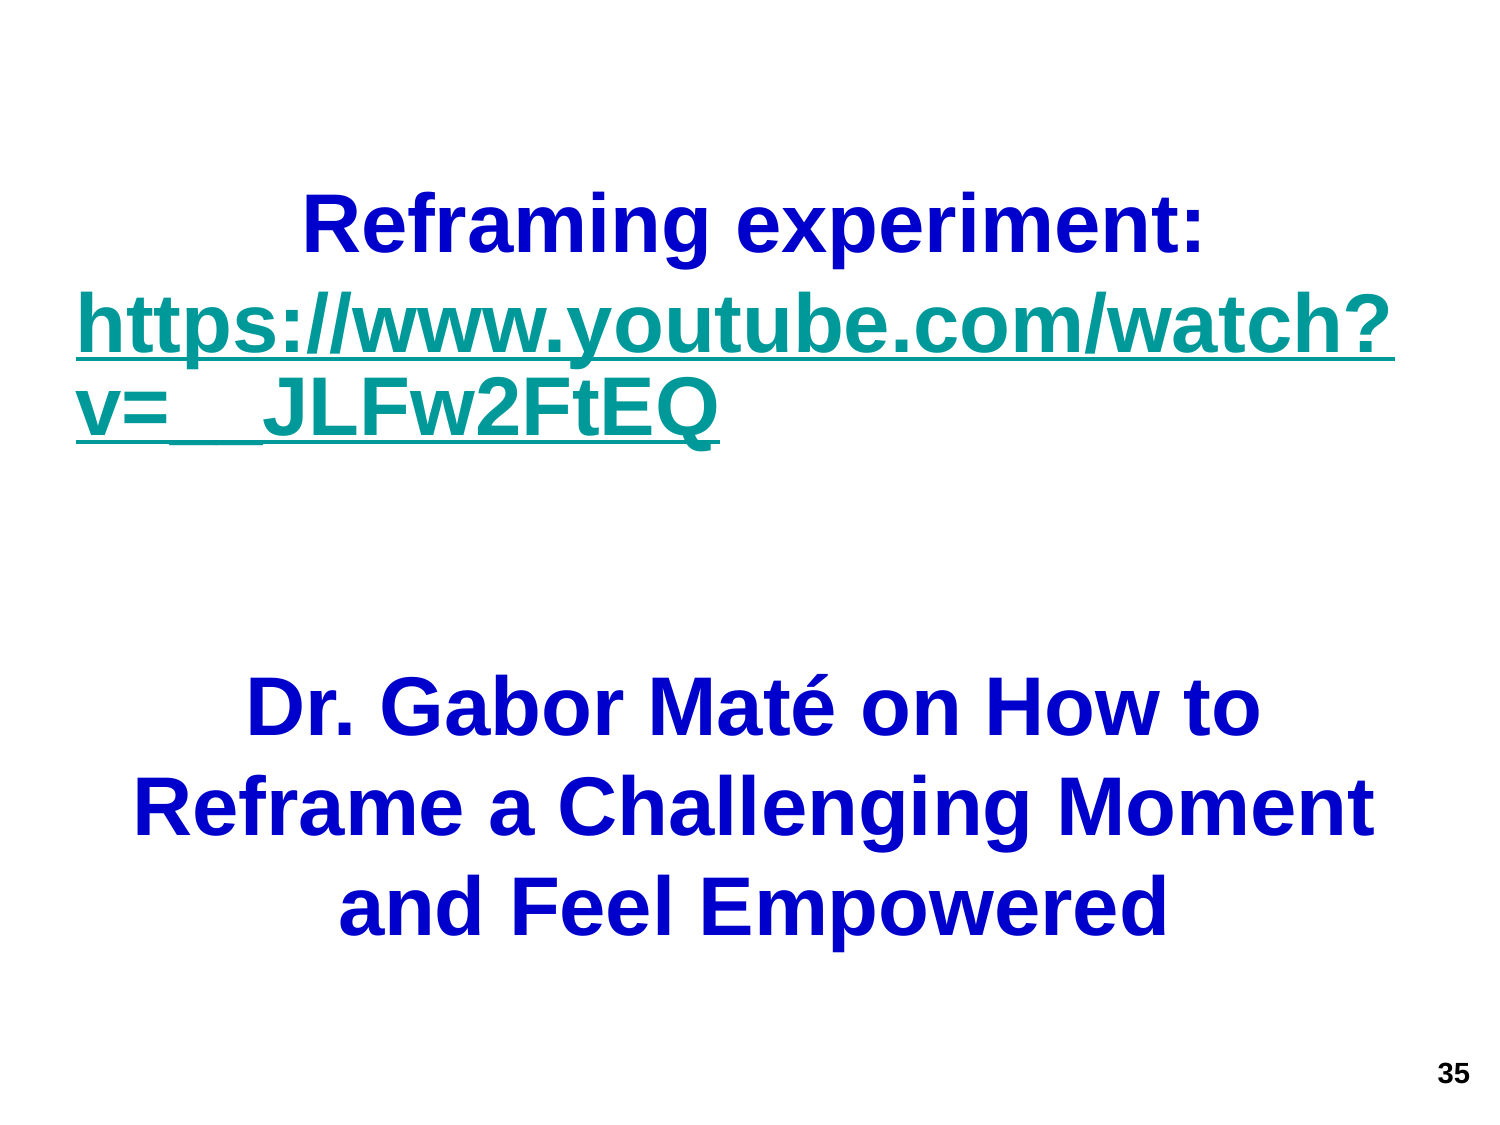

# Reframing experiment: https://www.youtube.com/watch?v=__JLFw2FtEQ Dr. Gabor Maté on How to Reframe a Challenging Moment and Feel Empowered
35